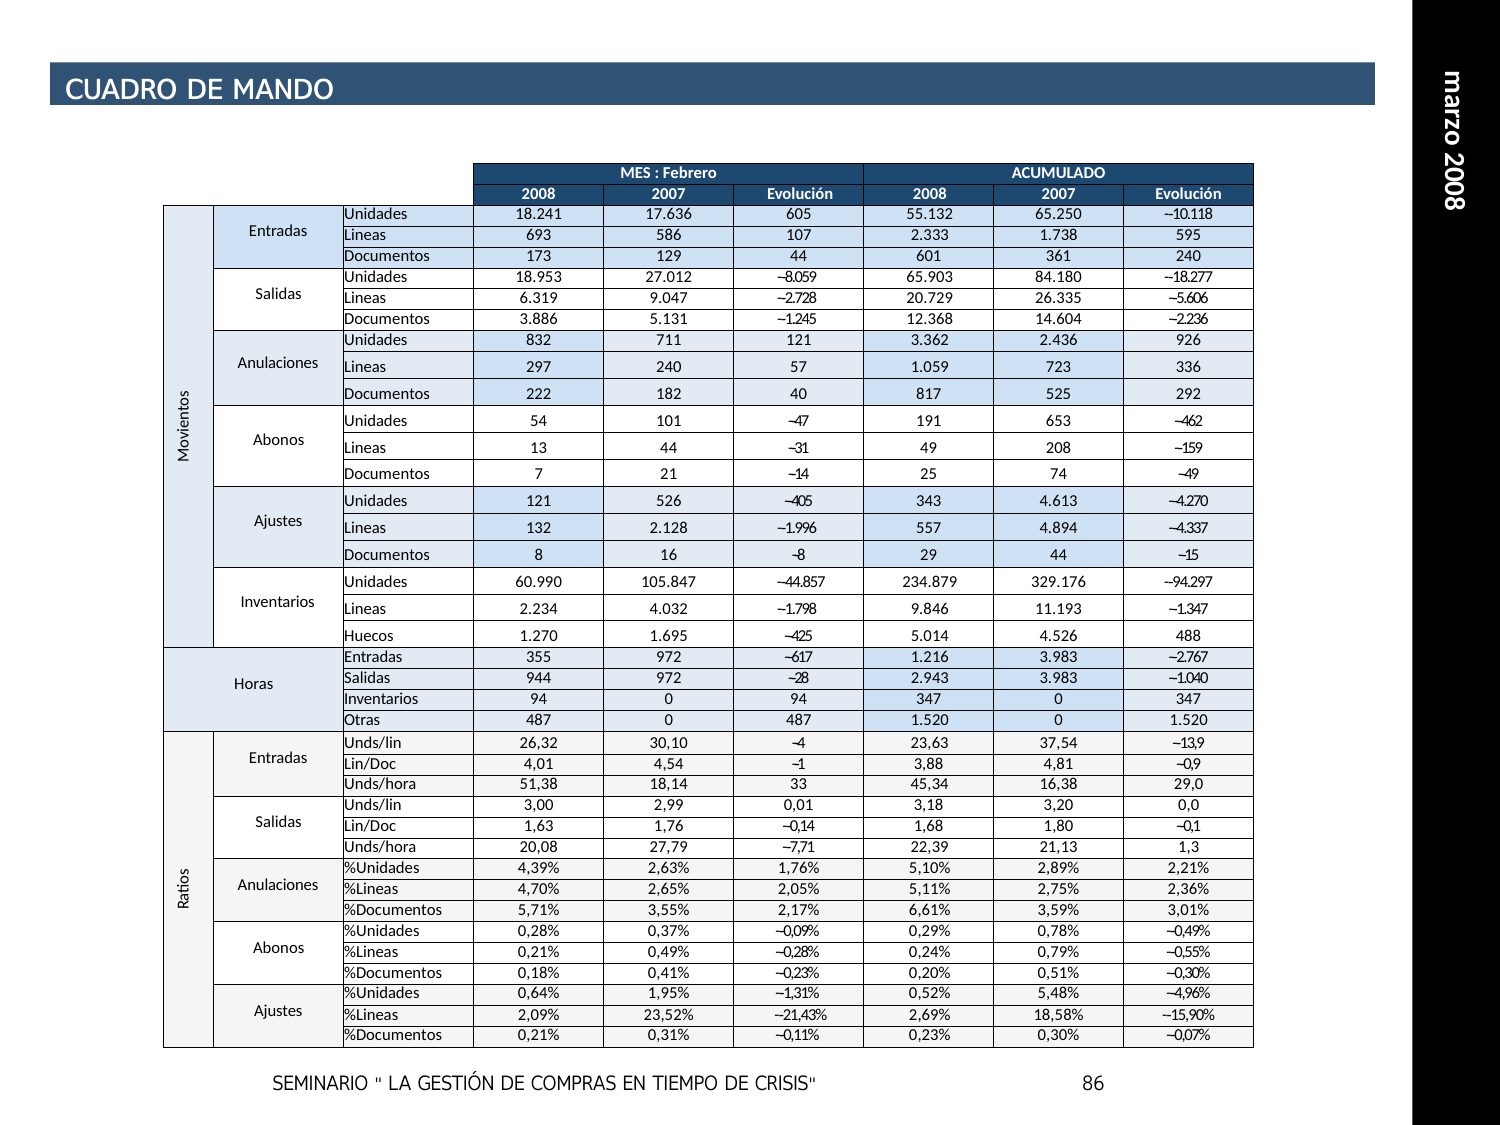

CUADRO DE MANDO
marzo 2008
|  |  |  | MES : Febrero |  |  | ACUMULADO |  |  |
| --- | --- | --- | --- | --- | --- | --- | --- | --- |
|  |  |  | 2008 | 2007 | Evolución | 2008 | 2007 | Evolución |
| Movientos | Entradas | Unidades | 18.241 | 17.636 | 605 | 55.132 | 65.250 | -­‐10.118 |
|  |  | Lineas | 693 | 586 | 107 | 2.333 | 1.738 | 595 |
|  |  | Documentos | 173 | 129 | 44 | 601 | 361 | 240 |
|  | Salidas | Unidades | 18.953 | 27.012 | -­‐8.059 | 65.903 | 84.180 | -­‐18.277 |
|  |  | Lineas | 6.319 | 9.047 | -­‐2.728 | 20.729 | 26.335 | -­‐5.606 |
|  |  | Documentos | 3.886 | 5.131 | -­‐1.245 | 12.368 | 14.604 | -­‐2.236 |
|  | Anulaciones | Unidades | 832 | 711 | 121 | 3.362 | 2.436 | 926 |
|  |  | Lineas | 297 | 240 | 57 | 1.059 | 723 | 336 |
|  |  | Documentos | 222 | 182 | 40 | 817 | 525 | 292 |
|  | Abonos | Unidades | 54 | 101 | -­‐47 | 191 | 653 | -­‐462 |
|  |  | Lineas | 13 | 44 | -­‐31 | 49 | 208 | -­‐159 |
|  |  | Documentos | 7 | 21 | -­‐14 | 25 | 74 | -­‐49 |
|  | Ajustes | Unidades | 121 | 526 | -­‐405 | 343 | 4.613 | -­‐4.270 |
|  |  | Lineas | 132 | 2.128 | -­‐1.996 | 557 | 4.894 | -­‐4.337 |
|  |  | Documentos | 8 | 16 | -­‐8 | 29 | 44 | -­‐15 |
|  | Inventarios | Unidades | 60.990 | 105.847 | -­‐44.857 | 234.879 | 329.176 | -­‐94.297 |
|  |  | Lineas | 2.234 | 4.032 | -­‐1.798 | 9.846 | 11.193 | -­‐1.347 |
|  |  | Huecos | 1.270 | 1.695 | -­‐425 | 5.014 | 4.526 | 488 |
| Horas |  | Entradas | 355 | 972 | -­‐617 | 1.216 | 3.983 | -­‐2.767 |
|  |  | Salidas | 944 | 972 | -­‐28 | 2.943 | 3.983 | -­‐1.040 |
|  |  | Inventarios | 94 | 0 | 94 | 347 | 0 | 347 |
|  |  | Otras | 487 | 0 | 487 | 1.520 | 0 | 1.520 |
| Ratios | Entradas | Unds/lin | 26,32 | 30,10 | -­‐4 | 23,63 | 37,54 | -­‐13,9 |
|  |  | Lin/Doc | 4,01 | 4,54 | -­‐1 | 3,88 | 4,81 | -­‐0,9 |
|  |  | Unds/hora | 51,38 | 18,14 | 33 | 45,34 | 16,38 | 29,0 |
|  | Salidas | Unds/lin | 3,00 | 2,99 | 0,01 | 3,18 | 3,20 | 0,0 |
|  |  | Lin/Doc | 1,63 | 1,76 | -­‐0,14 | 1,68 | 1,80 | -­‐0,1 |
|  |  | Unds/hora | 20,08 | 27,79 | -­‐7,71 | 22,39 | 21,13 | 1,3 |
|  | Anulaciones | %Unidades | 4,39% | 2,63% | 1,76% | 5,10% | 2,89% | 2,21% |
|  |  | %Lineas | 4,70% | 2,65% | 2,05% | 5,11% | 2,75% | 2,36% |
|  |  | %Documentos | 5,71% | 3,55% | 2,17% | 6,61% | 3,59% | 3,01% |
|  | Abonos | %Unidades | 0,28% | 0,37% | -­‐0,09% | 0,29% | 0,78% | -­‐0,49% |
|  |  | %Lineas | 0,21% | 0,49% | -­‐0,28% | 0,24% | 0,79% | -­‐0,55% |
|  |  | %Documentos | 0,18% | 0,41% | -­‐0,23% | 0,20% | 0,51% | -­‐0,30% |
|  | Ajustes | %Unidades | 0,64% | 1,95% | -­‐1,31% | 0,52% | 5,48% | -­‐4,96% |
|  |  | %Lineas | 2,09% | 23,52% | -­‐21,43% | 2,69% | 18,58% | -­‐15,90% |
|  |  | %Documentos | 0,21% | 0,31% | -­‐0,11% | 0,23% | 0,30% | -­‐0,07% |
86
SEMINARIO " LA GESTIÓN DE COMPRAS EN TIEMPO DE CRISIS"